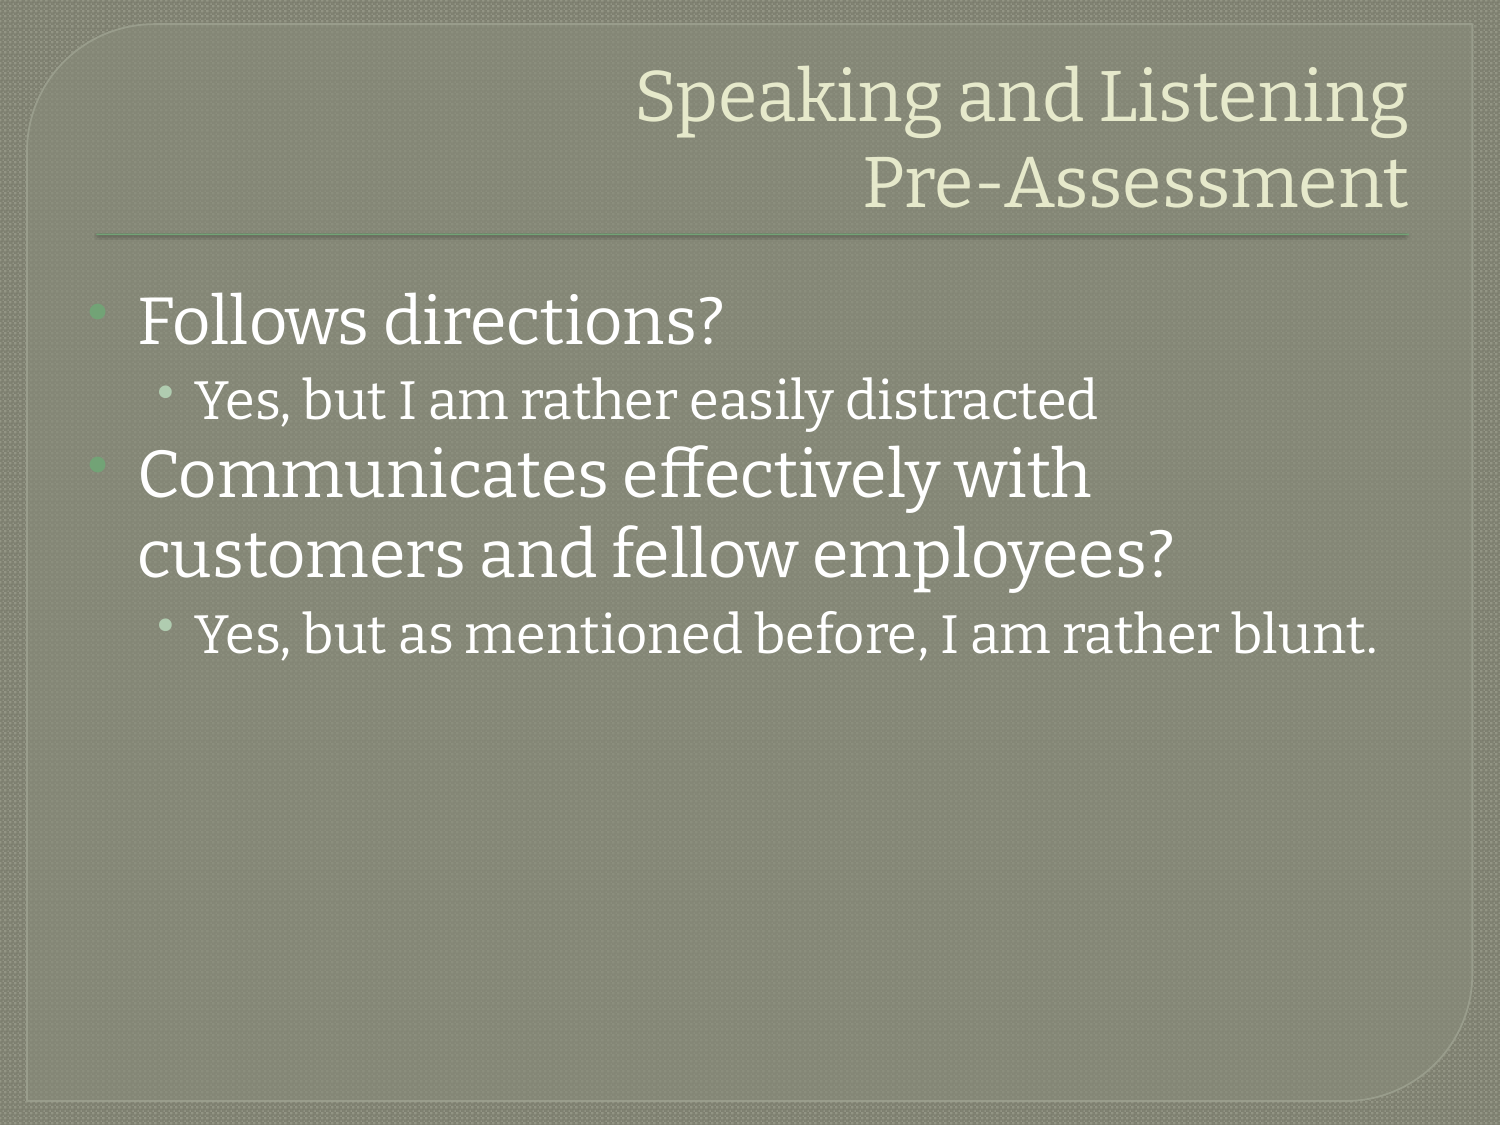

# Speaking and Listening Pre-Assessment
Follows directions?
Yes, but I am rather easily distracted
Communicates effectively with customers and fellow employees?
Yes, but as mentioned before, I am rather blunt.